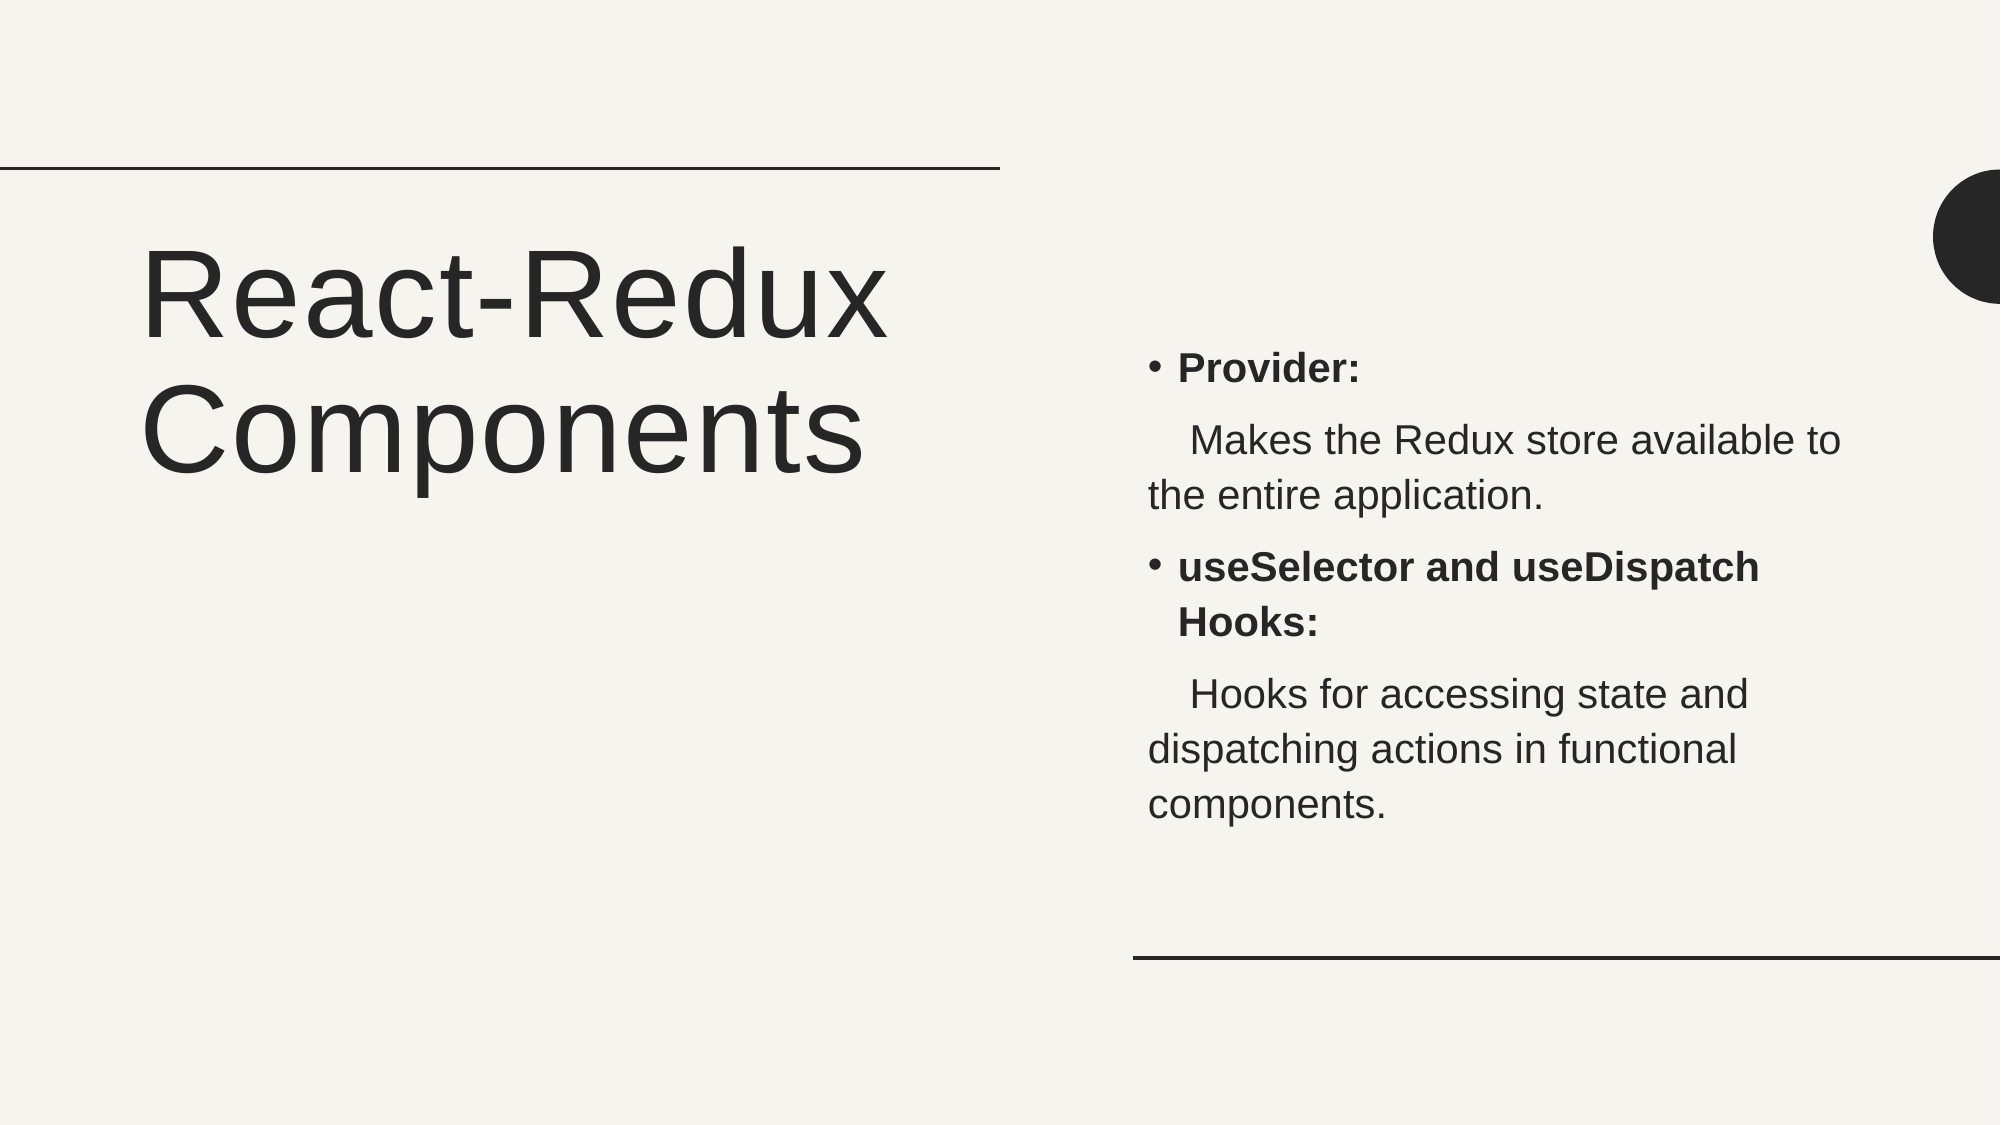

Provider:
 Makes the Redux store available to the entire application.
useSelector and useDispatch Hooks:
 Hooks for accessing state and dispatching actions in functional components.

# React-Redux Components